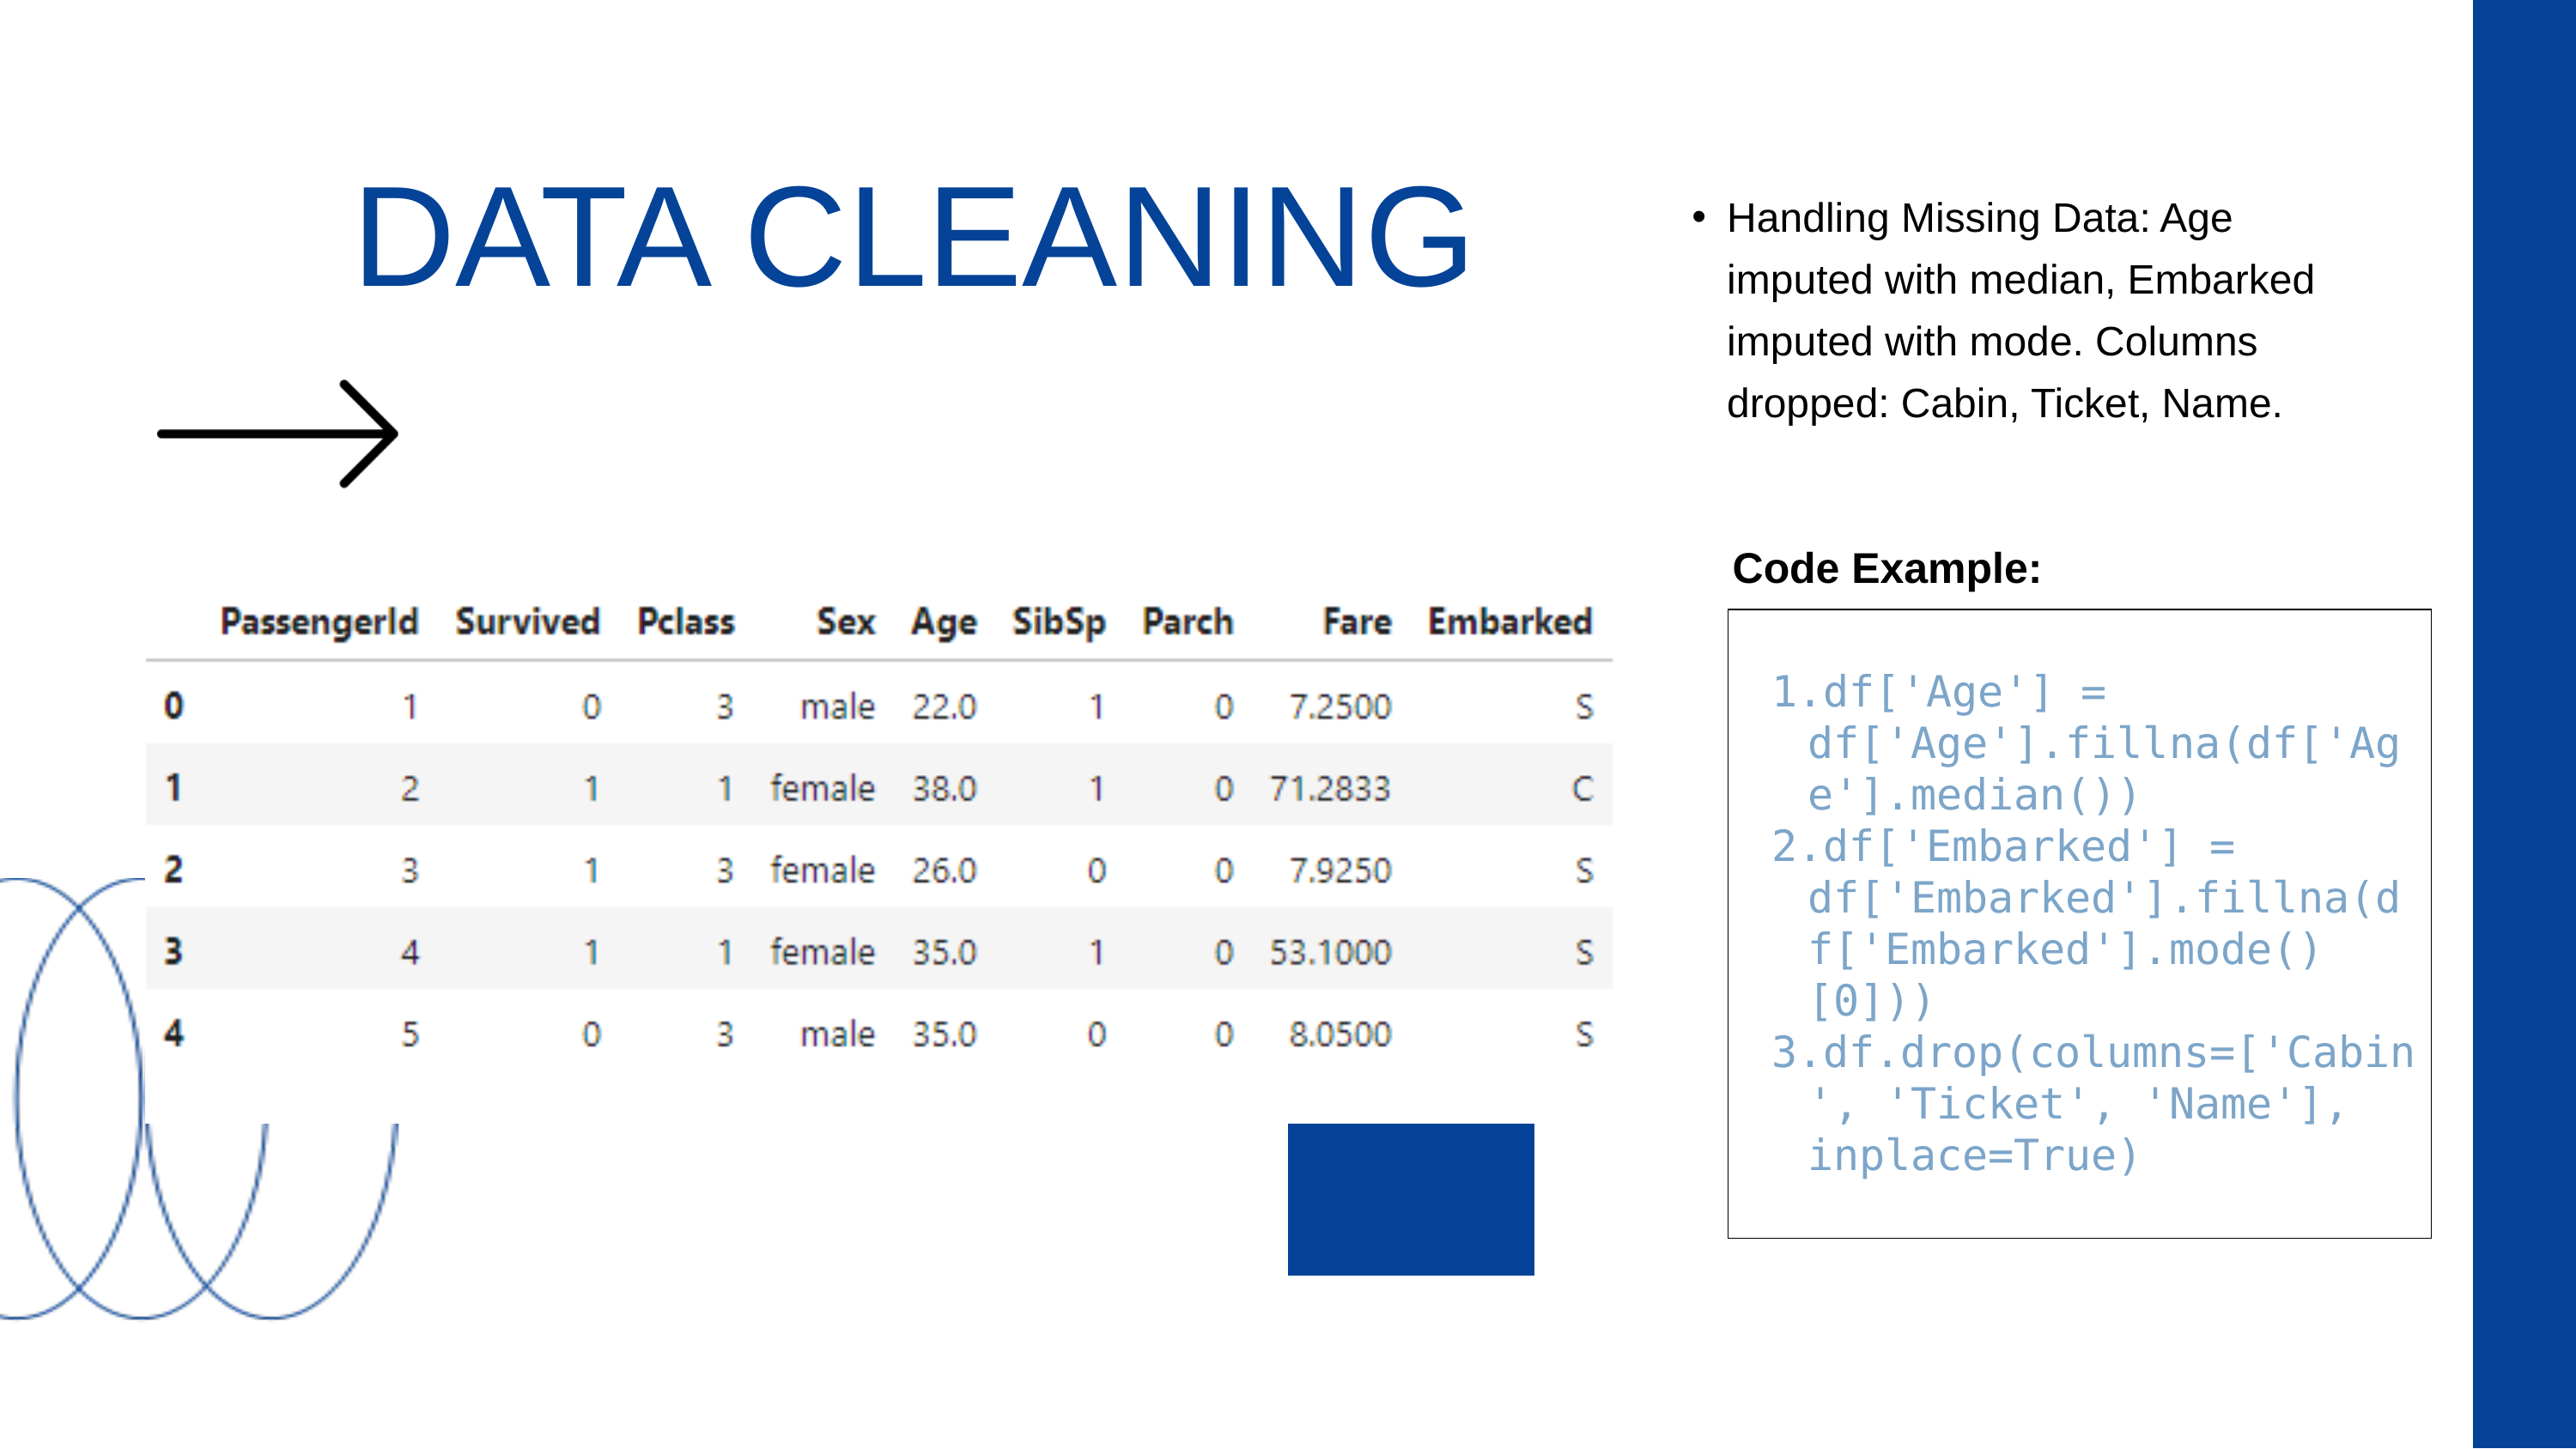

DATA CLEANING
Handling Missing Data: Age imputed with median, Embarked imputed with mode. Columns dropped: Cabin, Ticket, Name.

Code Example:

df['Age'] = df['Age'].fillna(df['Age'].median())
df['Embarked'] = df['Embarked'].fillna(df['Embarked'].mode()[0]))
df.drop(columns=['Cabin', 'Ticket', 'Name'], inplace=True)